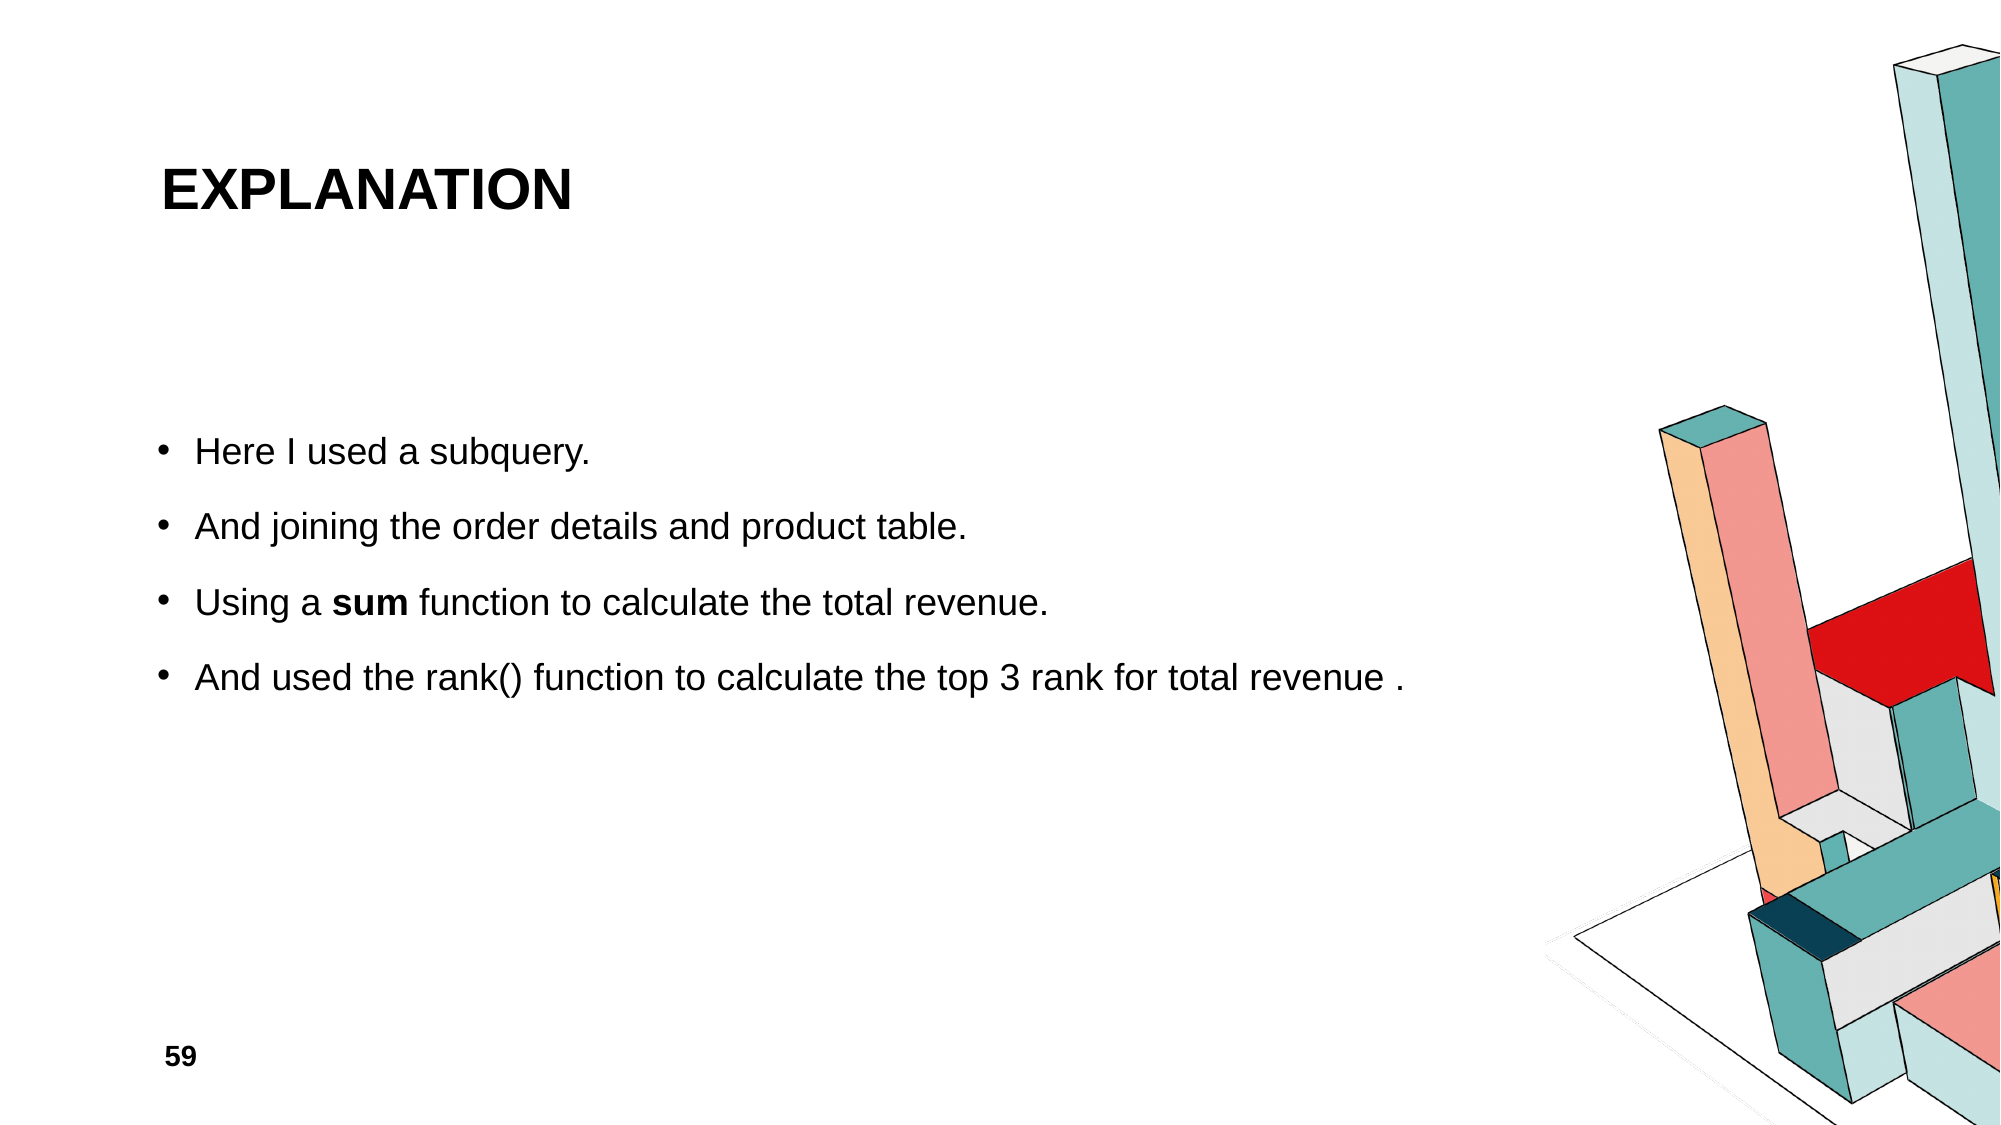

# EXPLANATION

Here I used a subquery.
And joining the order details and product table.
Using a sum function to calculate the total revenue.
And used the rank() function to calculate the top 3 rank for total revenue .

59